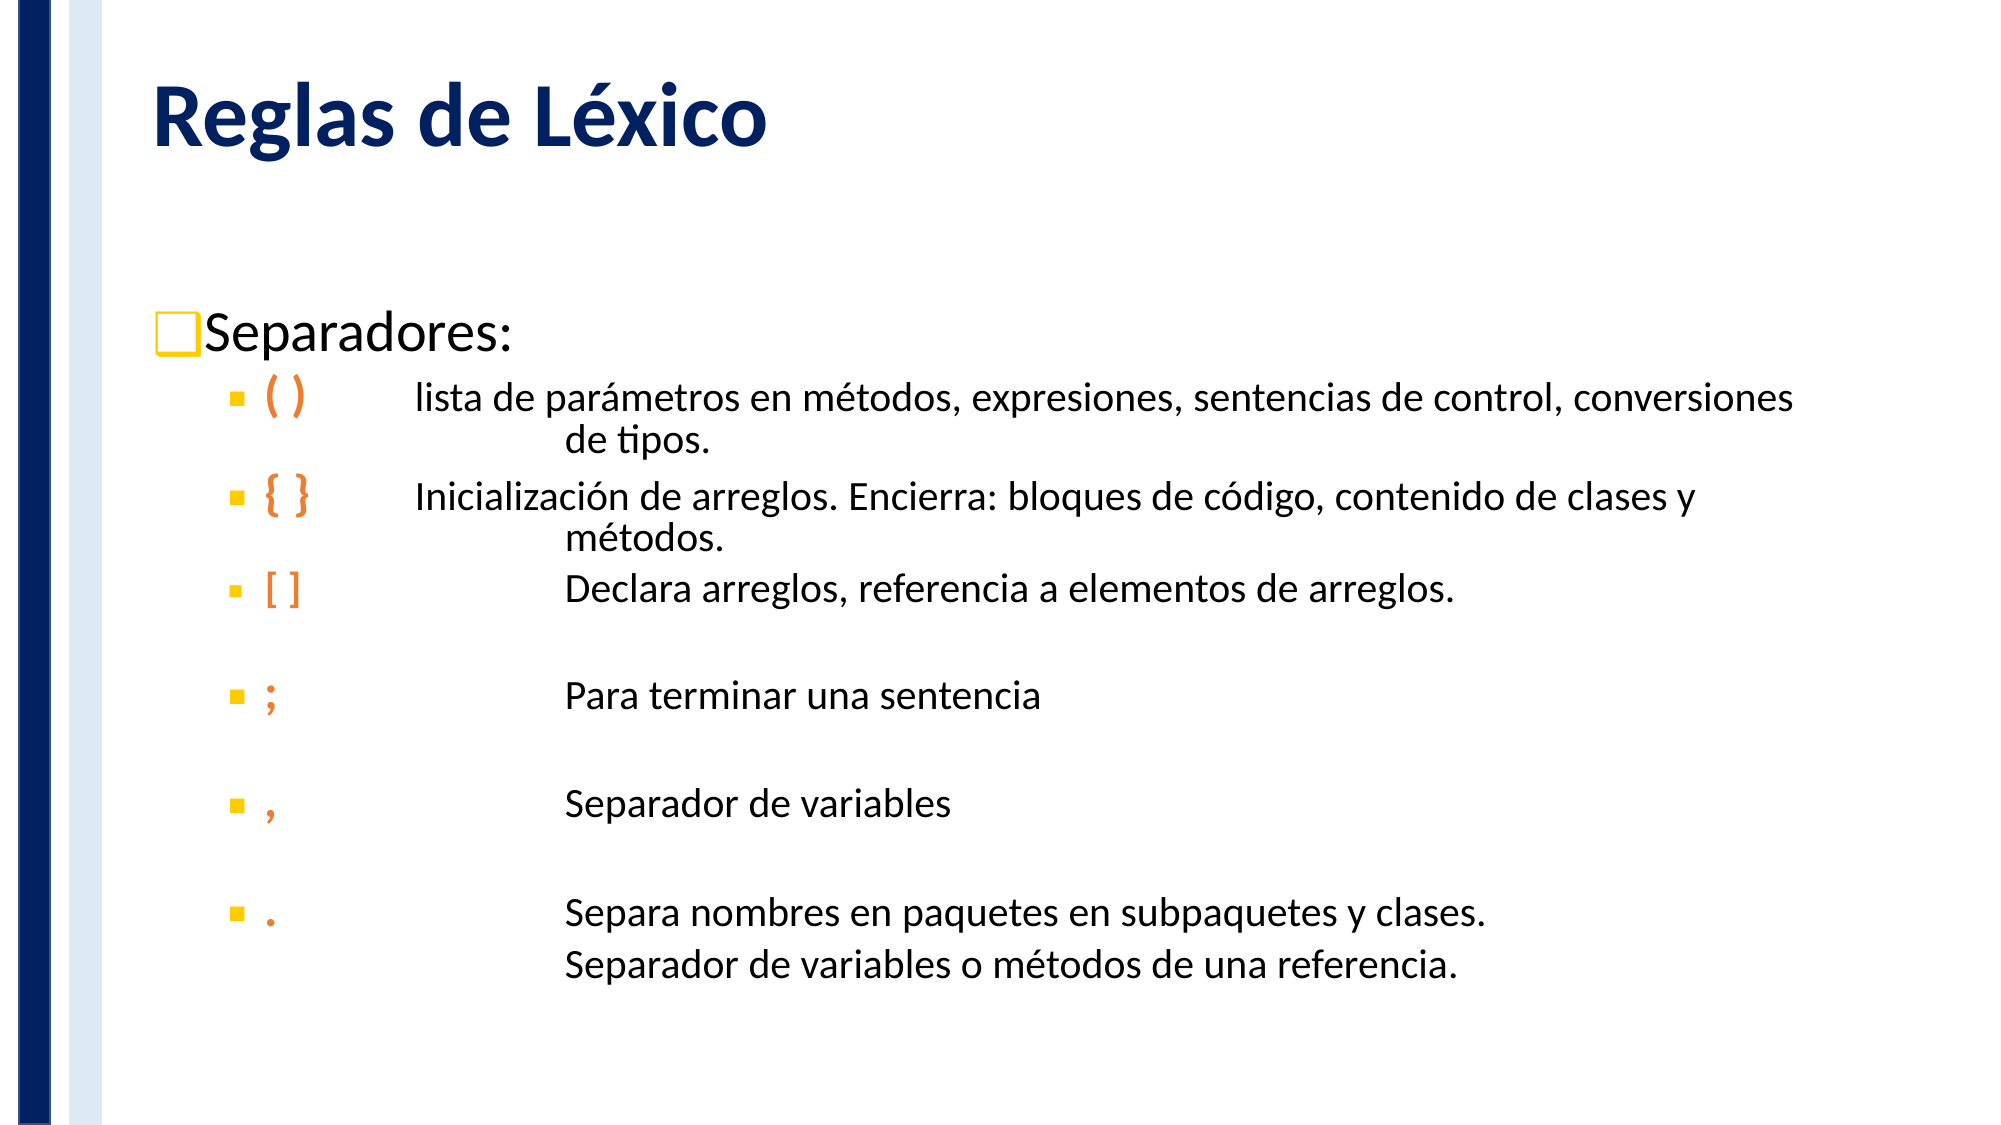

# Reglas de Léxico
Separadores:
( )	lista de parámetros en métodos, expresiones, sentencias de control, conversiones 		de tipos.
{ }	Inicialización de arreglos. Encierra: bloques de código, contenido de clases y 			métodos.
[ ]		Declara arreglos, referencia a elementos de arreglos.

;		Para terminar una sentencia

,		Separador de variables

.		Separa nombres en paquetes en subpaquetes y clases.
			Separador de variables o métodos de una referencia.